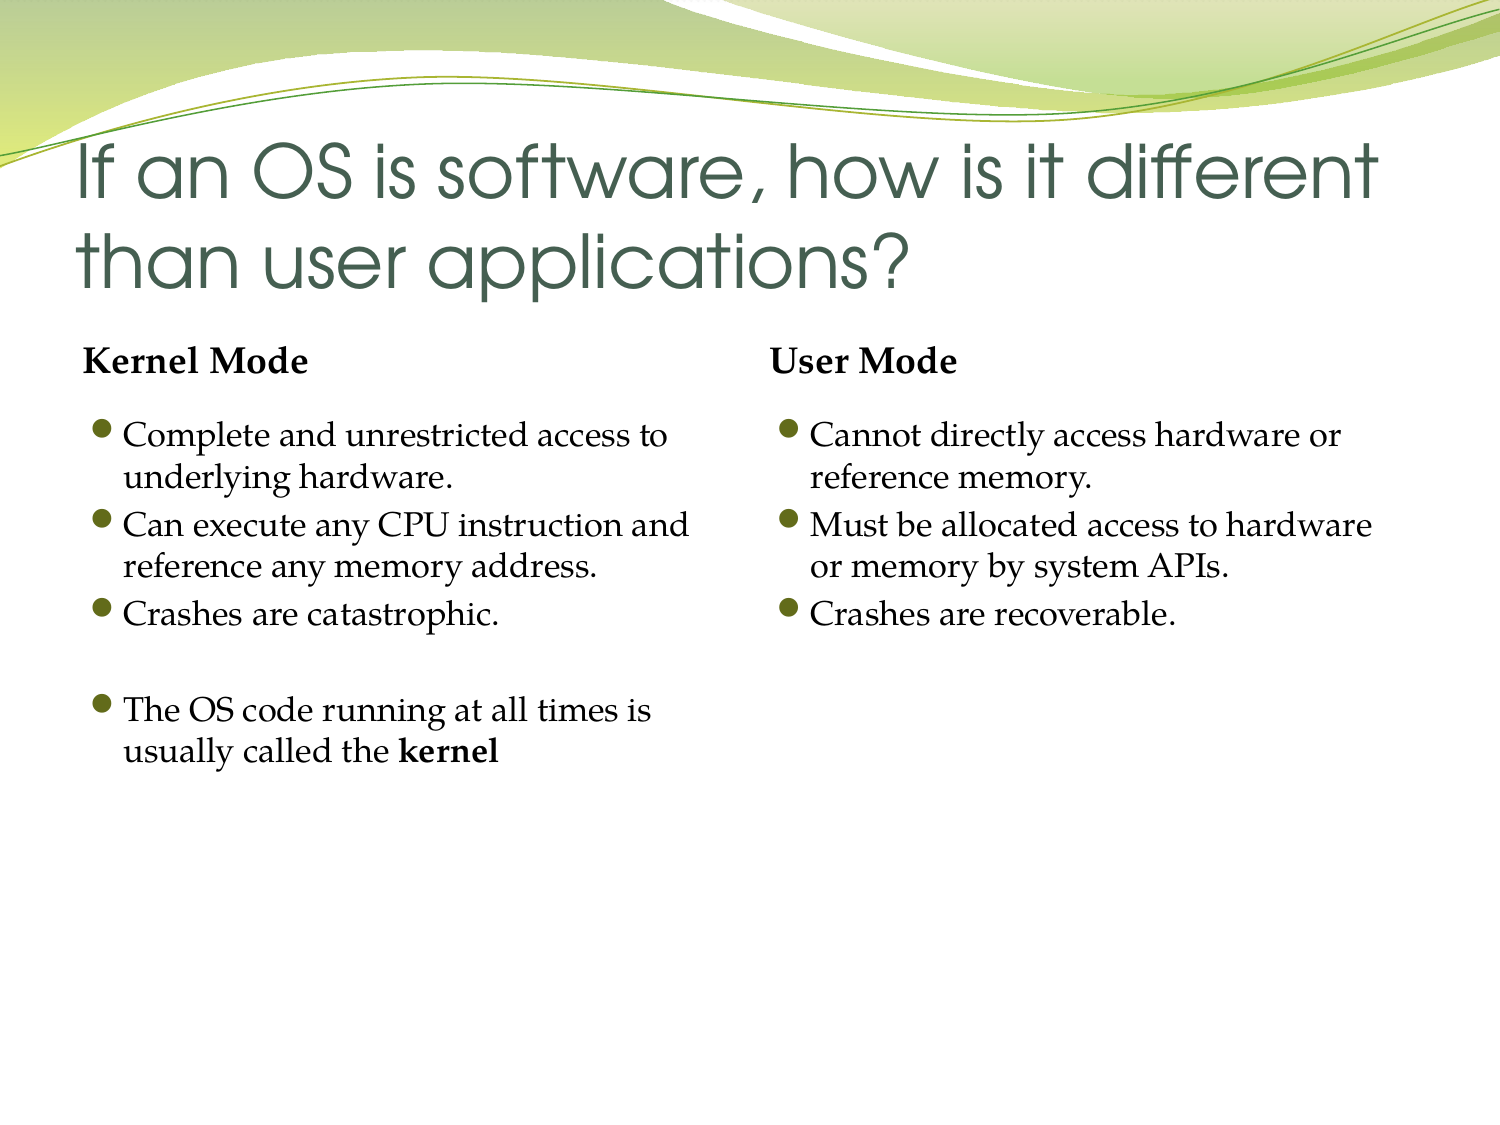

# If an OS is software, how is it different than user applications?
Kernel Mode
User Mode
Complete and unrestricted access to underlying hardware.
Can execute any CPU instruction and reference any memory address.
Crashes are catastrophic.

The OS code running at all times is usually called the kernel
Cannot directly access hardware or reference memory.
Must be allocated access to hardware or memory by system APIs.
Crashes are recoverable.